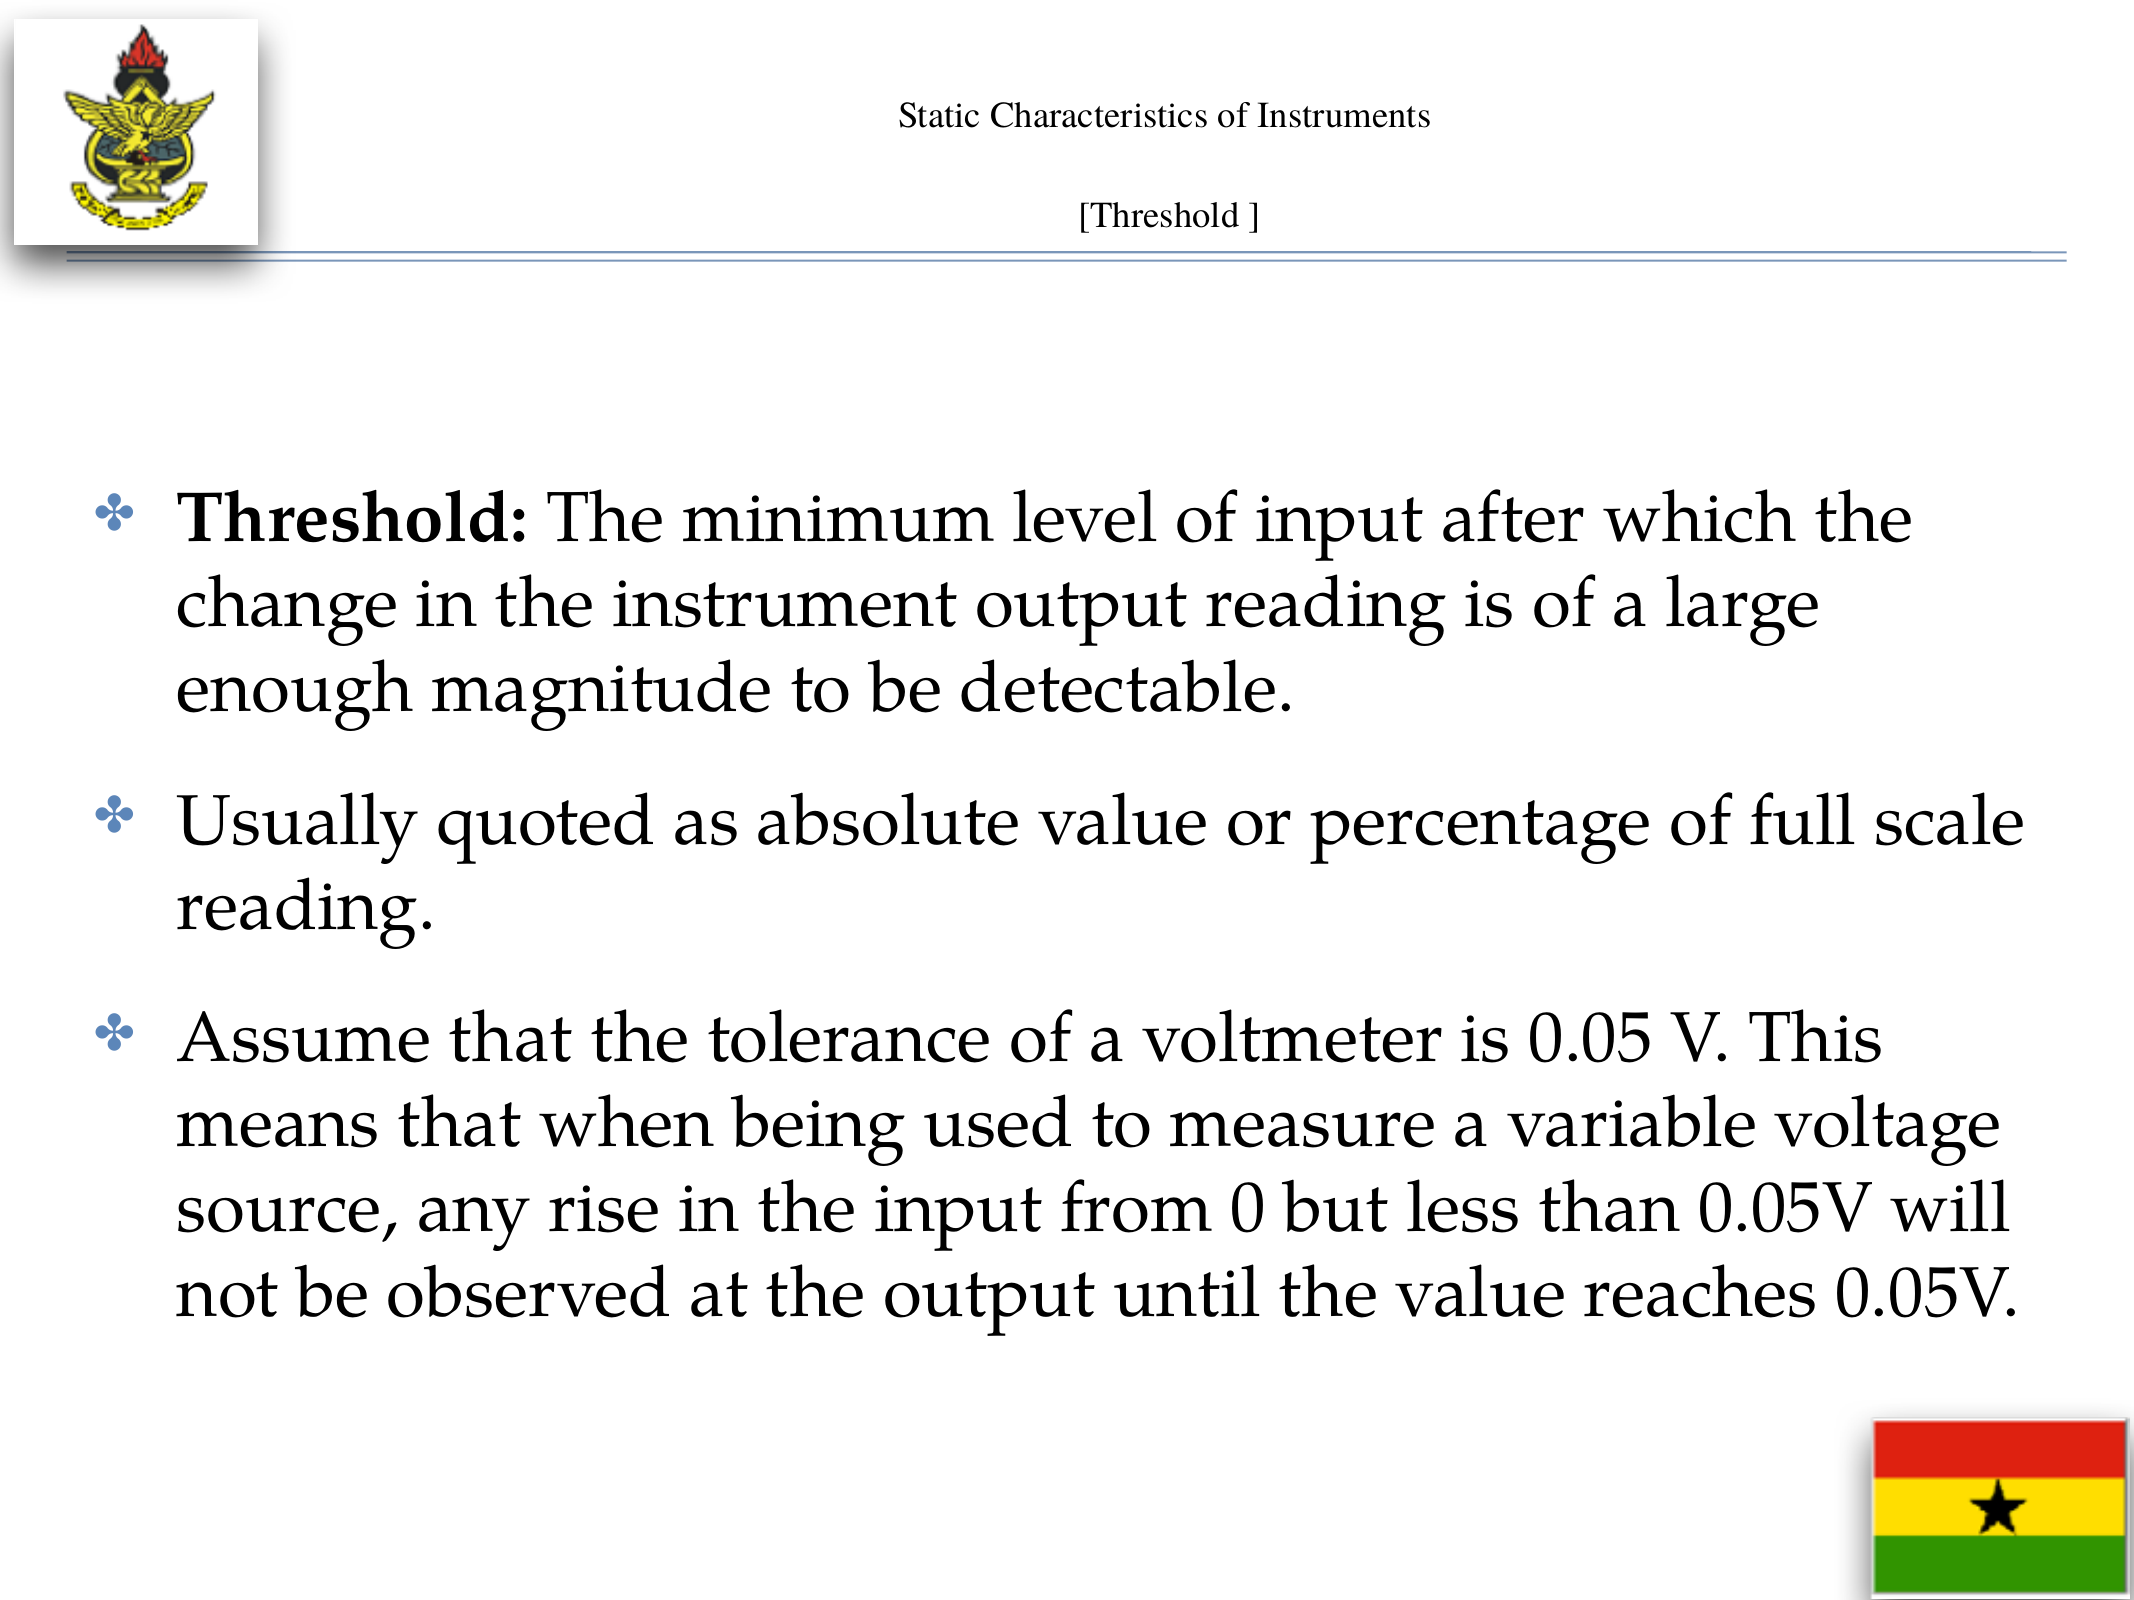

# Static Characteristics of Instruments
[Threshold ]
Threshold: The minimum level of input after which the change in the instrument output reading is of a large enough magnitude to be detectable.
Usually quoted as absolute value or percentage of full scale reading.
Assume that the tolerance of a voltmeter is 0.05 V. This means that when being used to measure a variable voltage source, any rise in the input from 0 but less than 0.05V will not be observed at the output until the value reaches 0.05V.